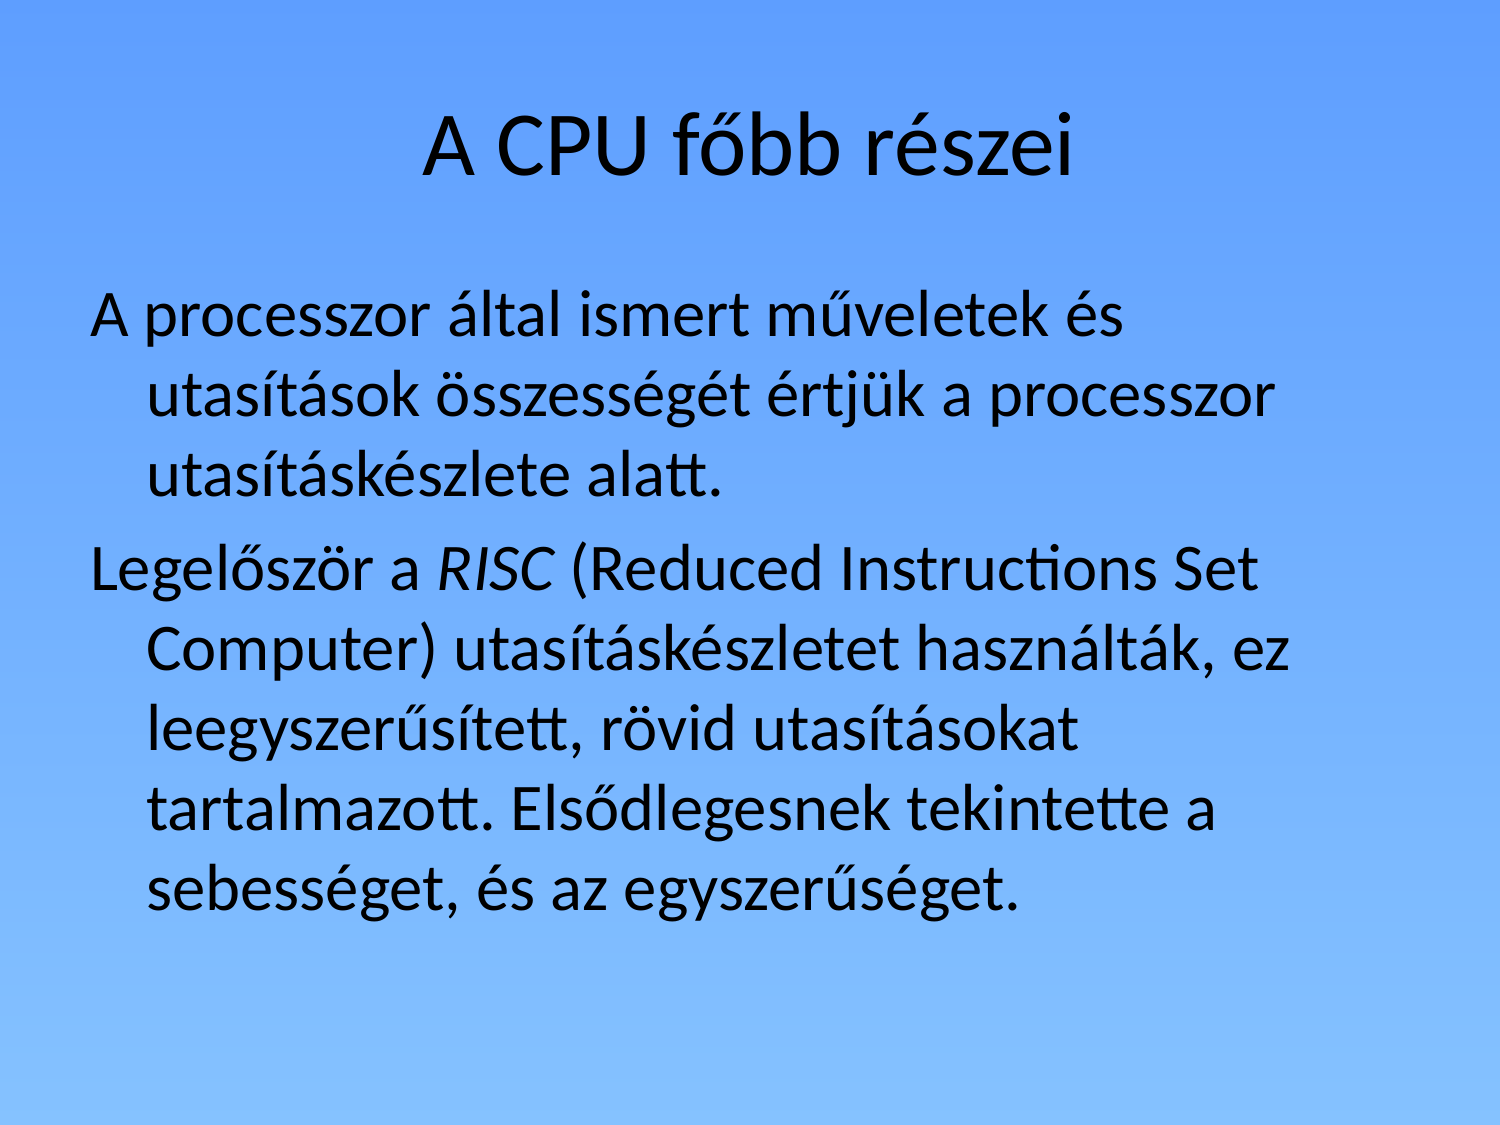

# A CPU főbb részei
A processzor által ismert műveletek és utasítások összességét értjük a processzor utasításkészlete alatt.
Legelőször a RISC (Reduced Instructions Set Computer) utasításkészletet használták, ez leegyszerűsített, rövid utasításokat tartalmazott. Elsődlegesnek tekintette a sebességet, és az egyszerűséget.